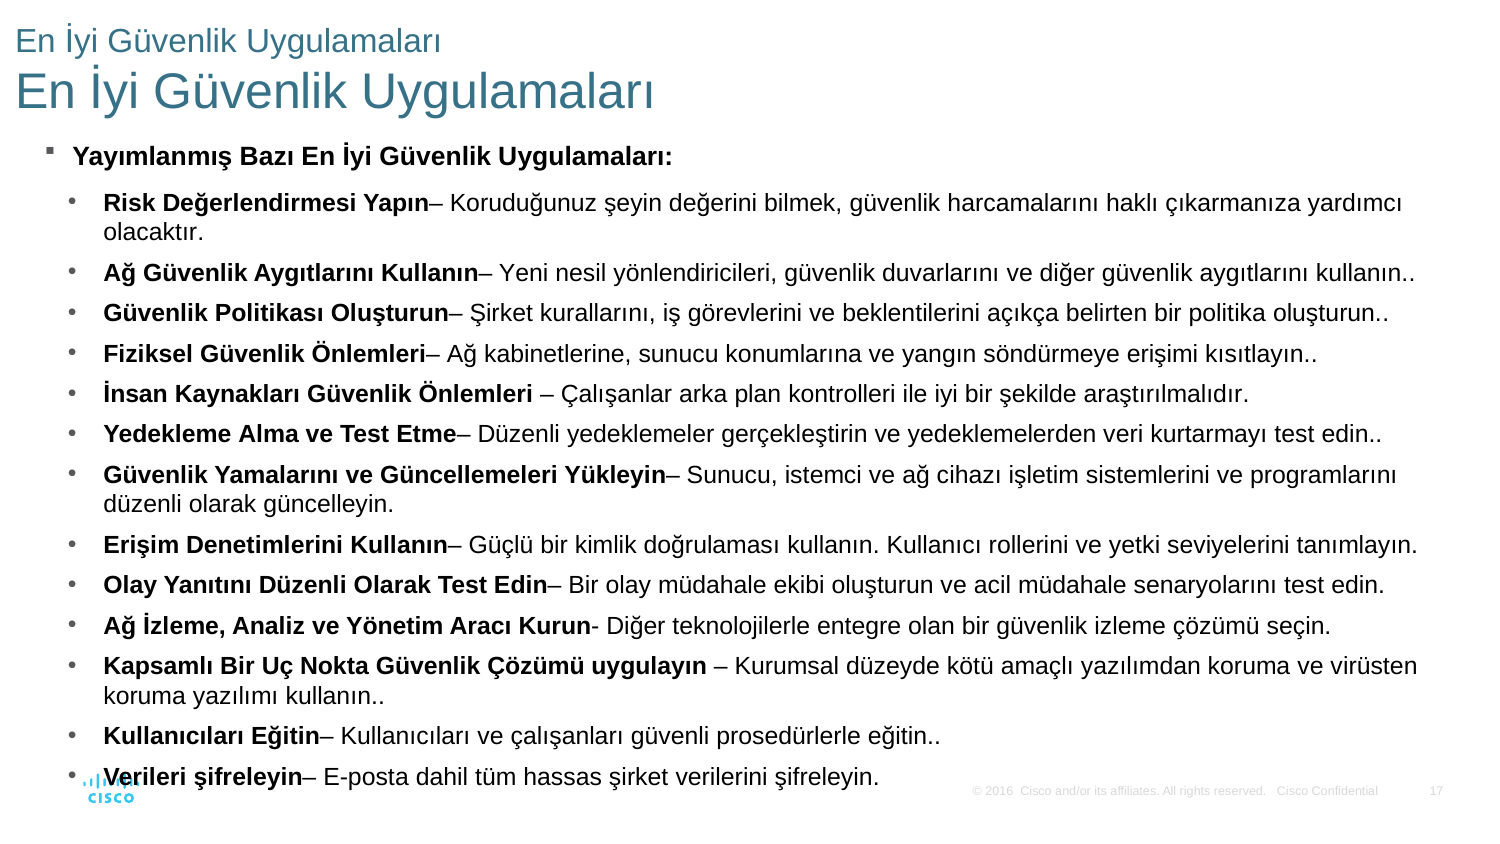

# En İyi Güvenlik Uygulamaları En İyi Güvenlik Uygulamaları
Yayımlanmış Bazı En İyi Güvenlik Uygulamaları:
Risk Değerlendirmesi Yapın– Koruduğunuz şeyin değerini bilmek, güvenlik harcamalarını haklı çıkarmanıza yardımcı olacaktır.
Ağ Güvenlik Aygıtlarını Kullanın– Yeni nesil yönlendiricileri, güvenlik duvarlarını ve diğer güvenlik aygıtlarını kullanın..
Güvenlik Politikası Oluşturun– Şirket kurallarını, iş görevlerini ve beklentilerini açıkça belirten bir politika oluşturun..
Fiziksel Güvenlik Önlemleri– Ağ kabinetlerine, sunucu konumlarına ve yangın söndürmeye erişimi kısıtlayın..
İnsan Kaynakları Güvenlik Önlemleri – Çalışanlar arka plan kontrolleri ile iyi bir şekilde araştırılmalıdır.
Yedekleme Alma ve Test Etme– Düzenli yedeklemeler gerçekleştirin ve yedeklemelerden veri kurtarmayı test edin..
Güvenlik Yamalarını ve Güncellemeleri Yükleyin– Sunucu, istemci ve ağ cihazı işletim sistemlerini ve programlarını düzenli olarak güncelleyin.
Erişim Denetimlerini Kullanın– Güçlü bir kimlik doğrulaması kullanın. Kullanıcı rollerini ve yetki seviyelerini tanımlayın.
Olay Yanıtını Düzenli Olarak Test Edin– Bir olay müdahale ekibi oluşturun ve acil müdahale senaryolarını test edin.
Ağ İzleme, Analiz ve Yönetim Aracı Kurun- Diğer teknolojilerle entegre olan bir güvenlik izleme çözümü seçin.
Kapsamlı Bir Uç Nokta Güvenlik Çözümü uygulayın – Kurumsal düzeyde kötü amaçlı yazılımdan koruma ve virüsten koruma yazılımı kullanın..
Kullanıcıları Eğitin– Kullanıcıları ve çalışanları güvenli prosedürlerle eğitin..
Verileri şifreleyin– E-posta dahil tüm hassas şirket verilerini şifreleyin.